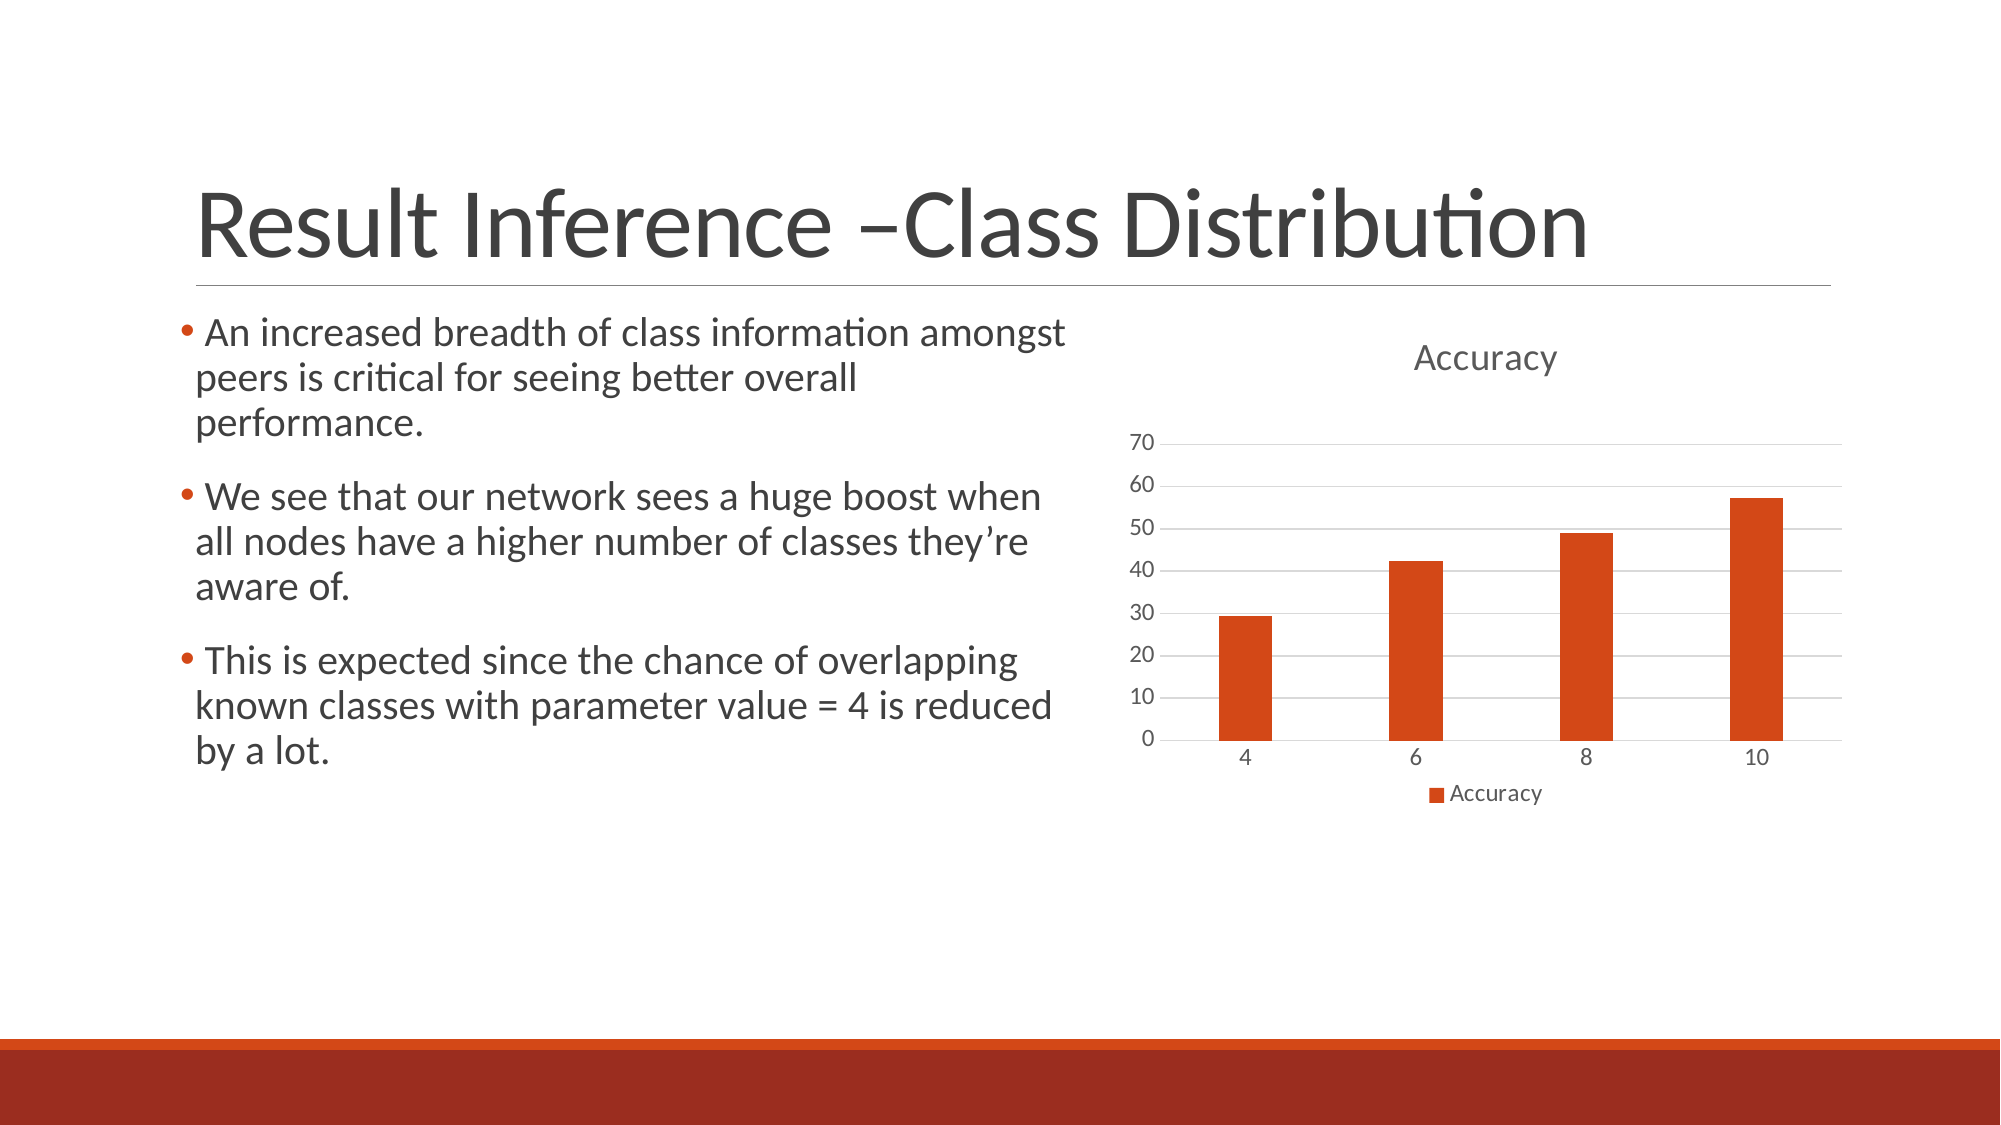

# Result Inference –Class Distribution
 An increased breadth of class information amongst
peers is critical for seeing better overall
performance.
 We see that our network sees a huge boost when
all nodes have a higher number of classes they’re
aware of.
 This is expected since the chance of overlapping
known classes with parameter value = 4 is reduced
by a lot.

### Chart:

| Category | Accuracy |
|---|---|
| 4 | 29.36 |
| 6 | 42.53 |
| 8 | 49.08 |
| 10 | 57.43 |